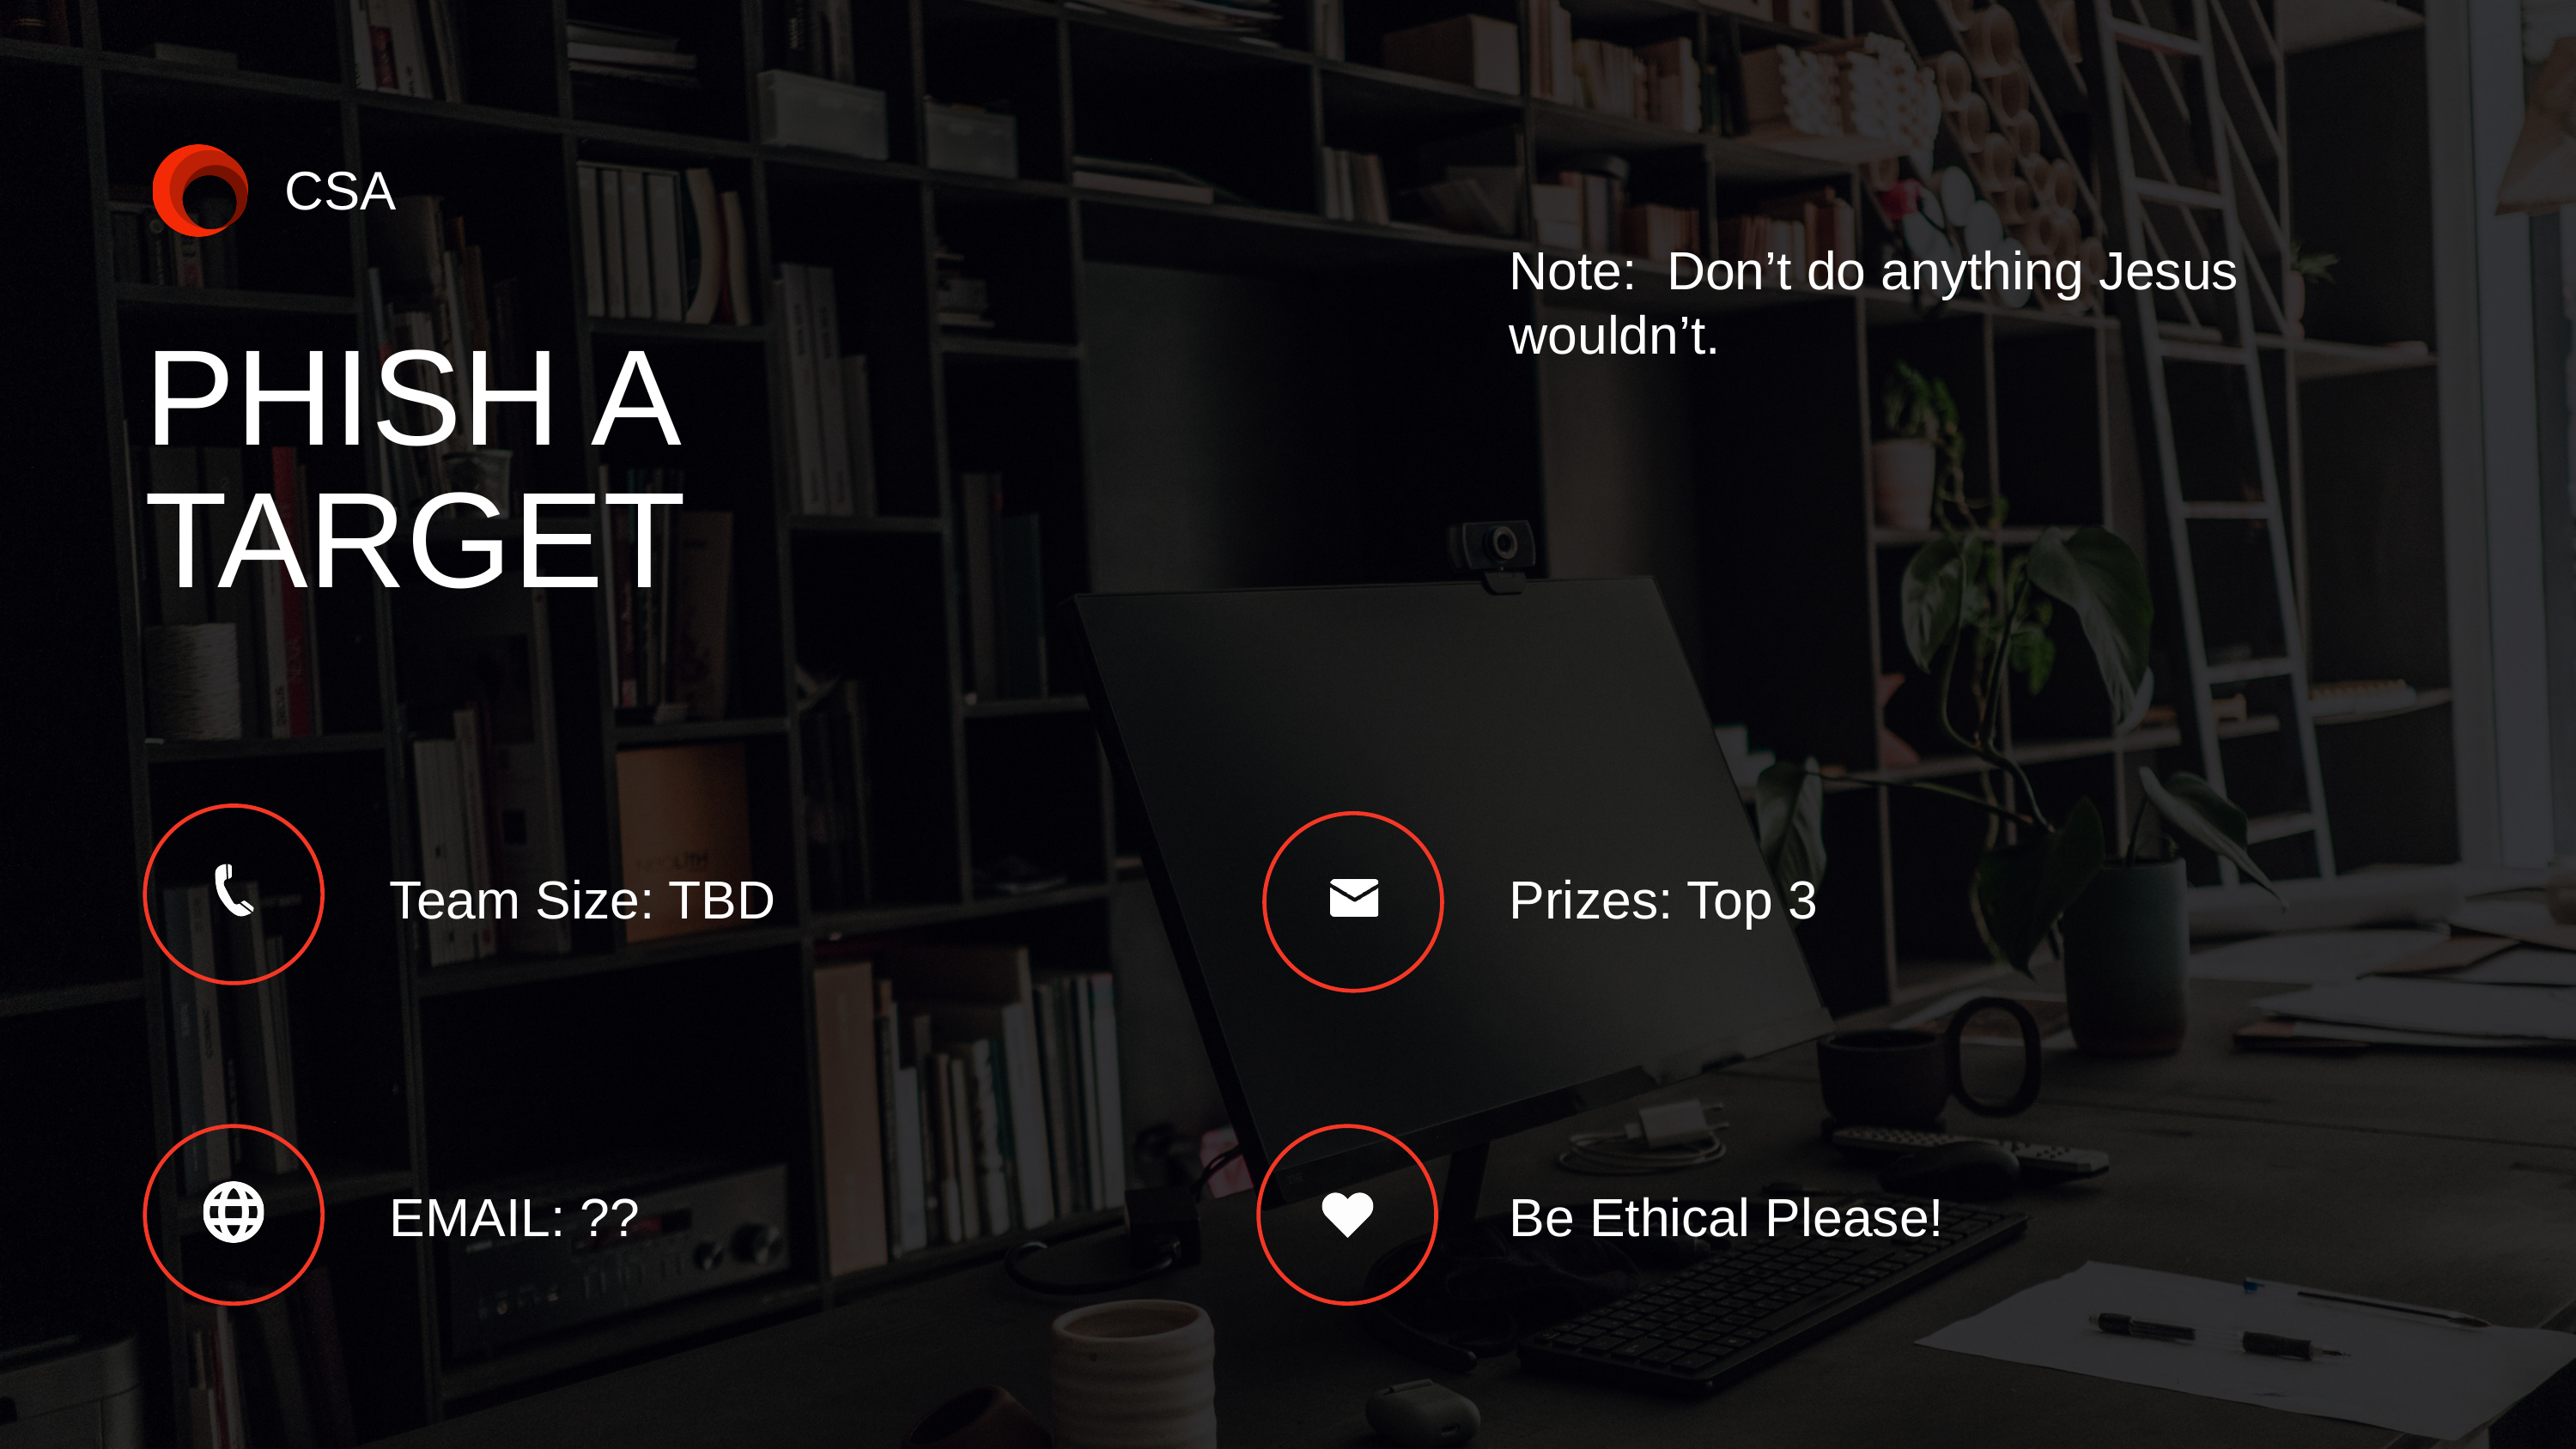

CSA
Note:  Don’t do anything Jesus wouldn’t.
PHISH A TARGET

Team Size: TBD
Prizes: Top 3

EMAIL: ??
Be Ethical Please!